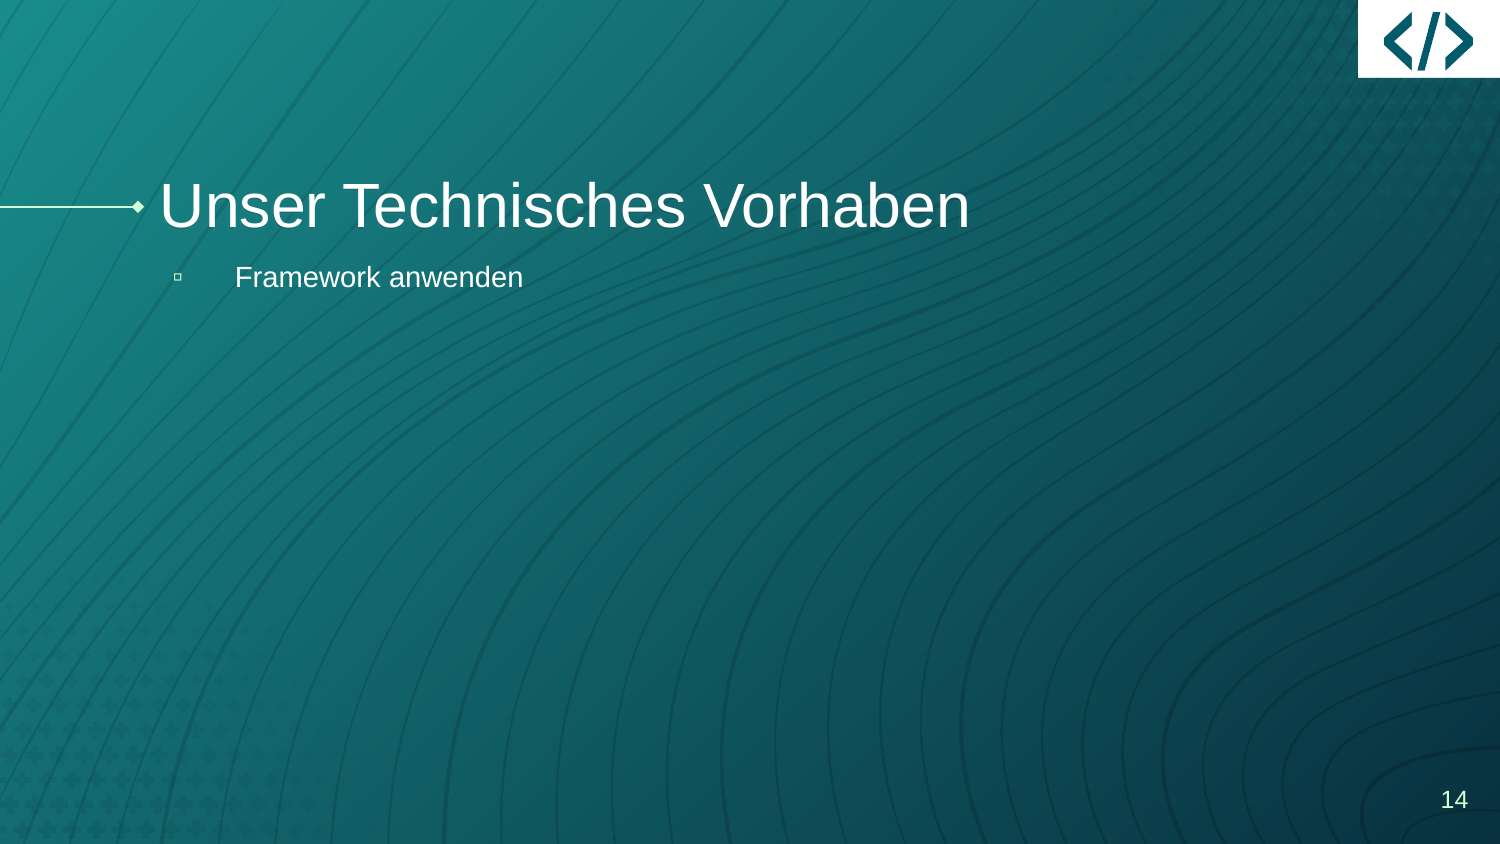

# Unser Technisches Vorhaben
Framework anwenden

14